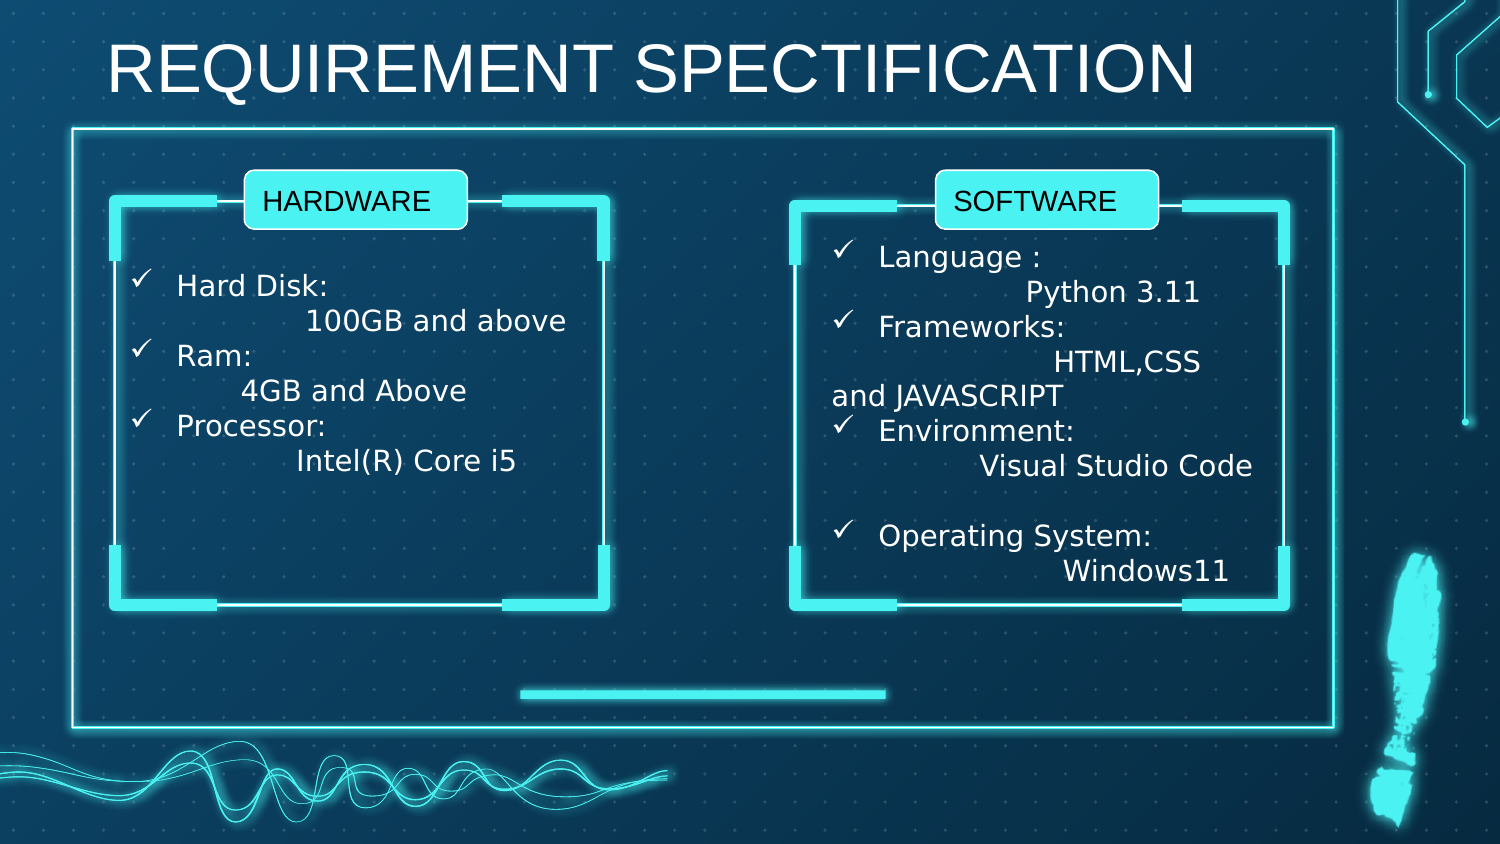

# REQUIREMENT SPECTIFICATION

SOFTWARE
HARDWARE

Language :
                     Python 3.11
Frameworks:
                        HTML,CSS and JAVASCRIPT
Environment:
                Visual Studio Code
Operating System:
                         Windows11

Hard Disk:
                   100GB and above
Ram:
            4GB and Above
Processor:
                  Intel(R) Core i5